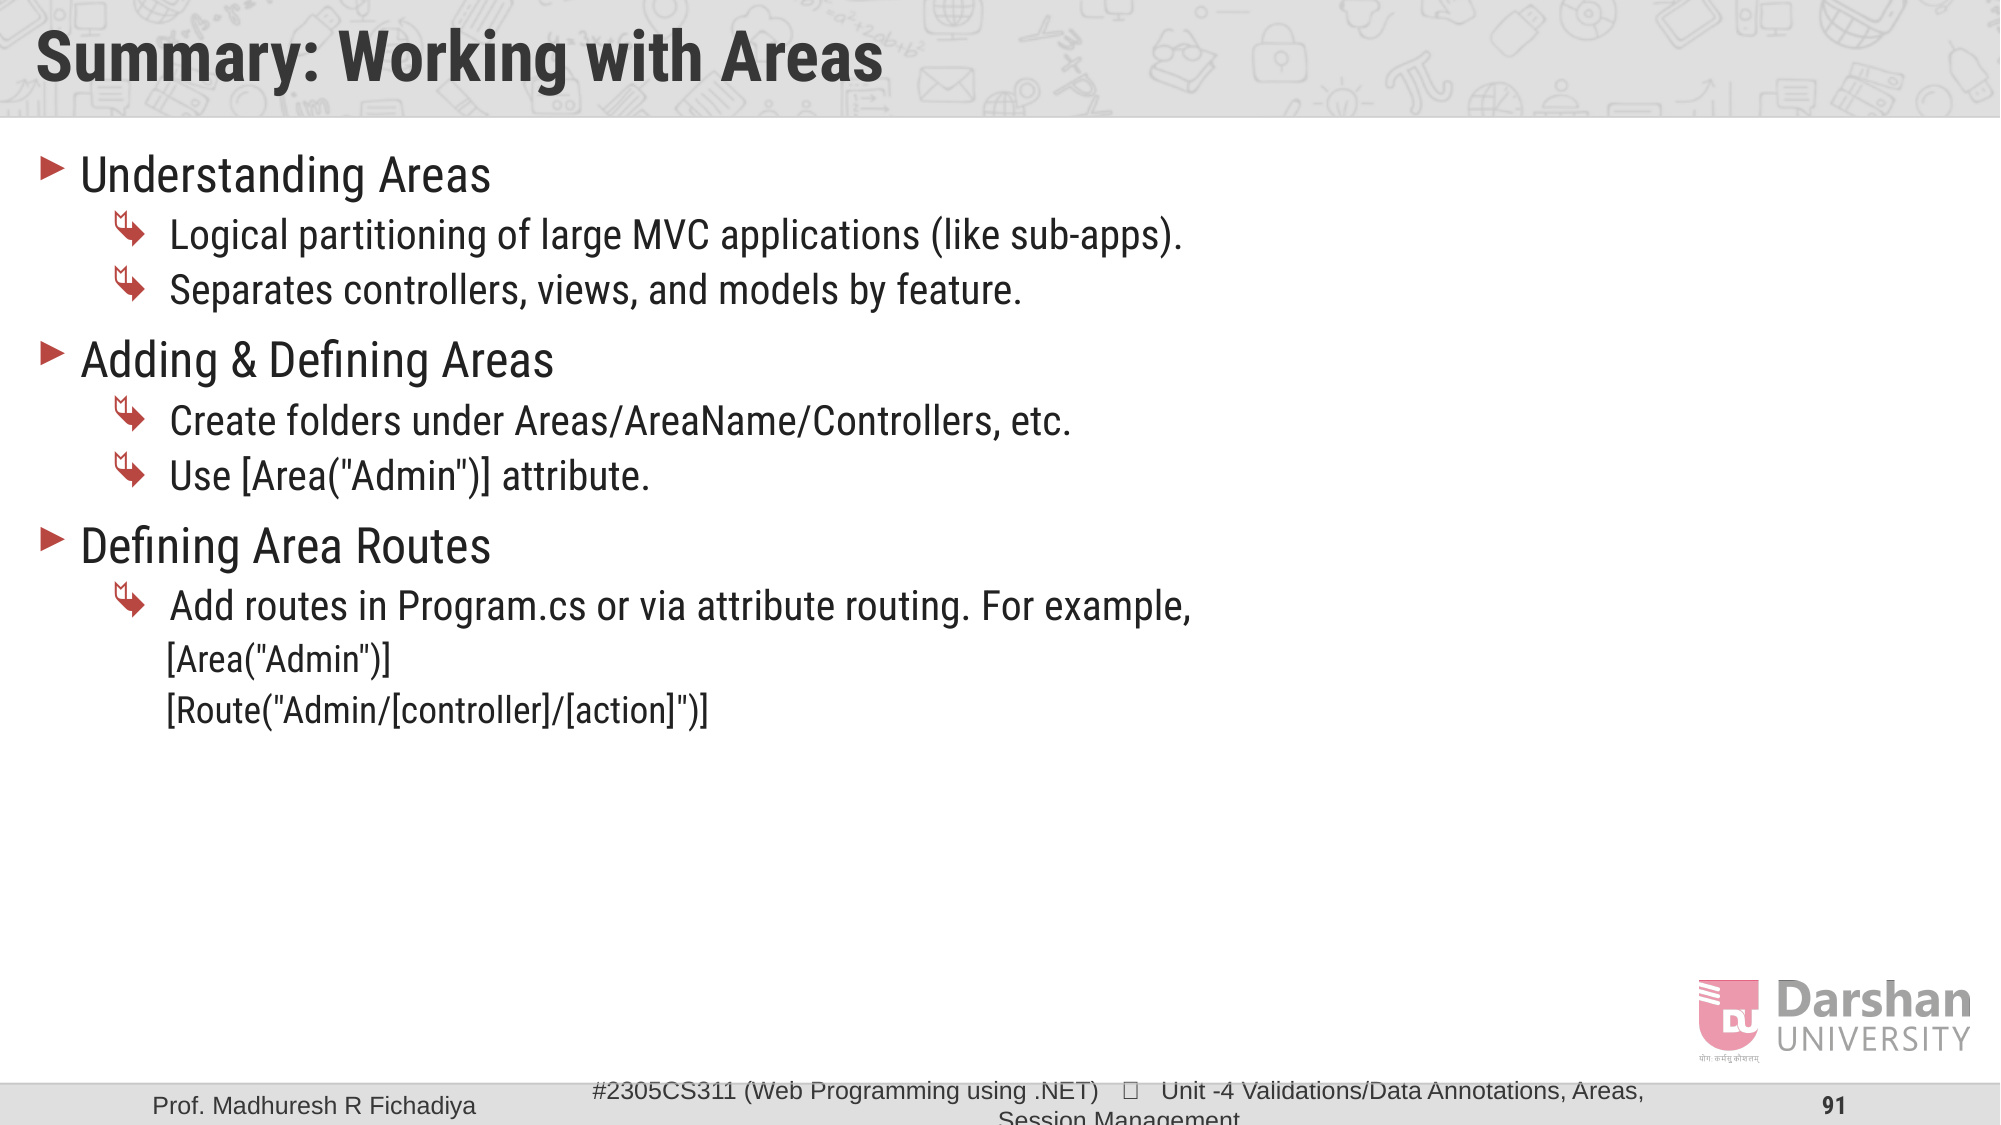

# Summary: Working with Areas
Understanding Areas
Logical partitioning of large MVC applications (like sub-apps).
Separates controllers, views, and models by feature.
Adding & Defining Areas
Create folders under Areas/AreaName/Controllers, etc.
Use [Area("Admin")] attribute.
Defining Area Routes
Add routes in Program.cs or via attribute routing. For example,
[Area("Admin")]
[Route("Admin/[controller]/[action]")]